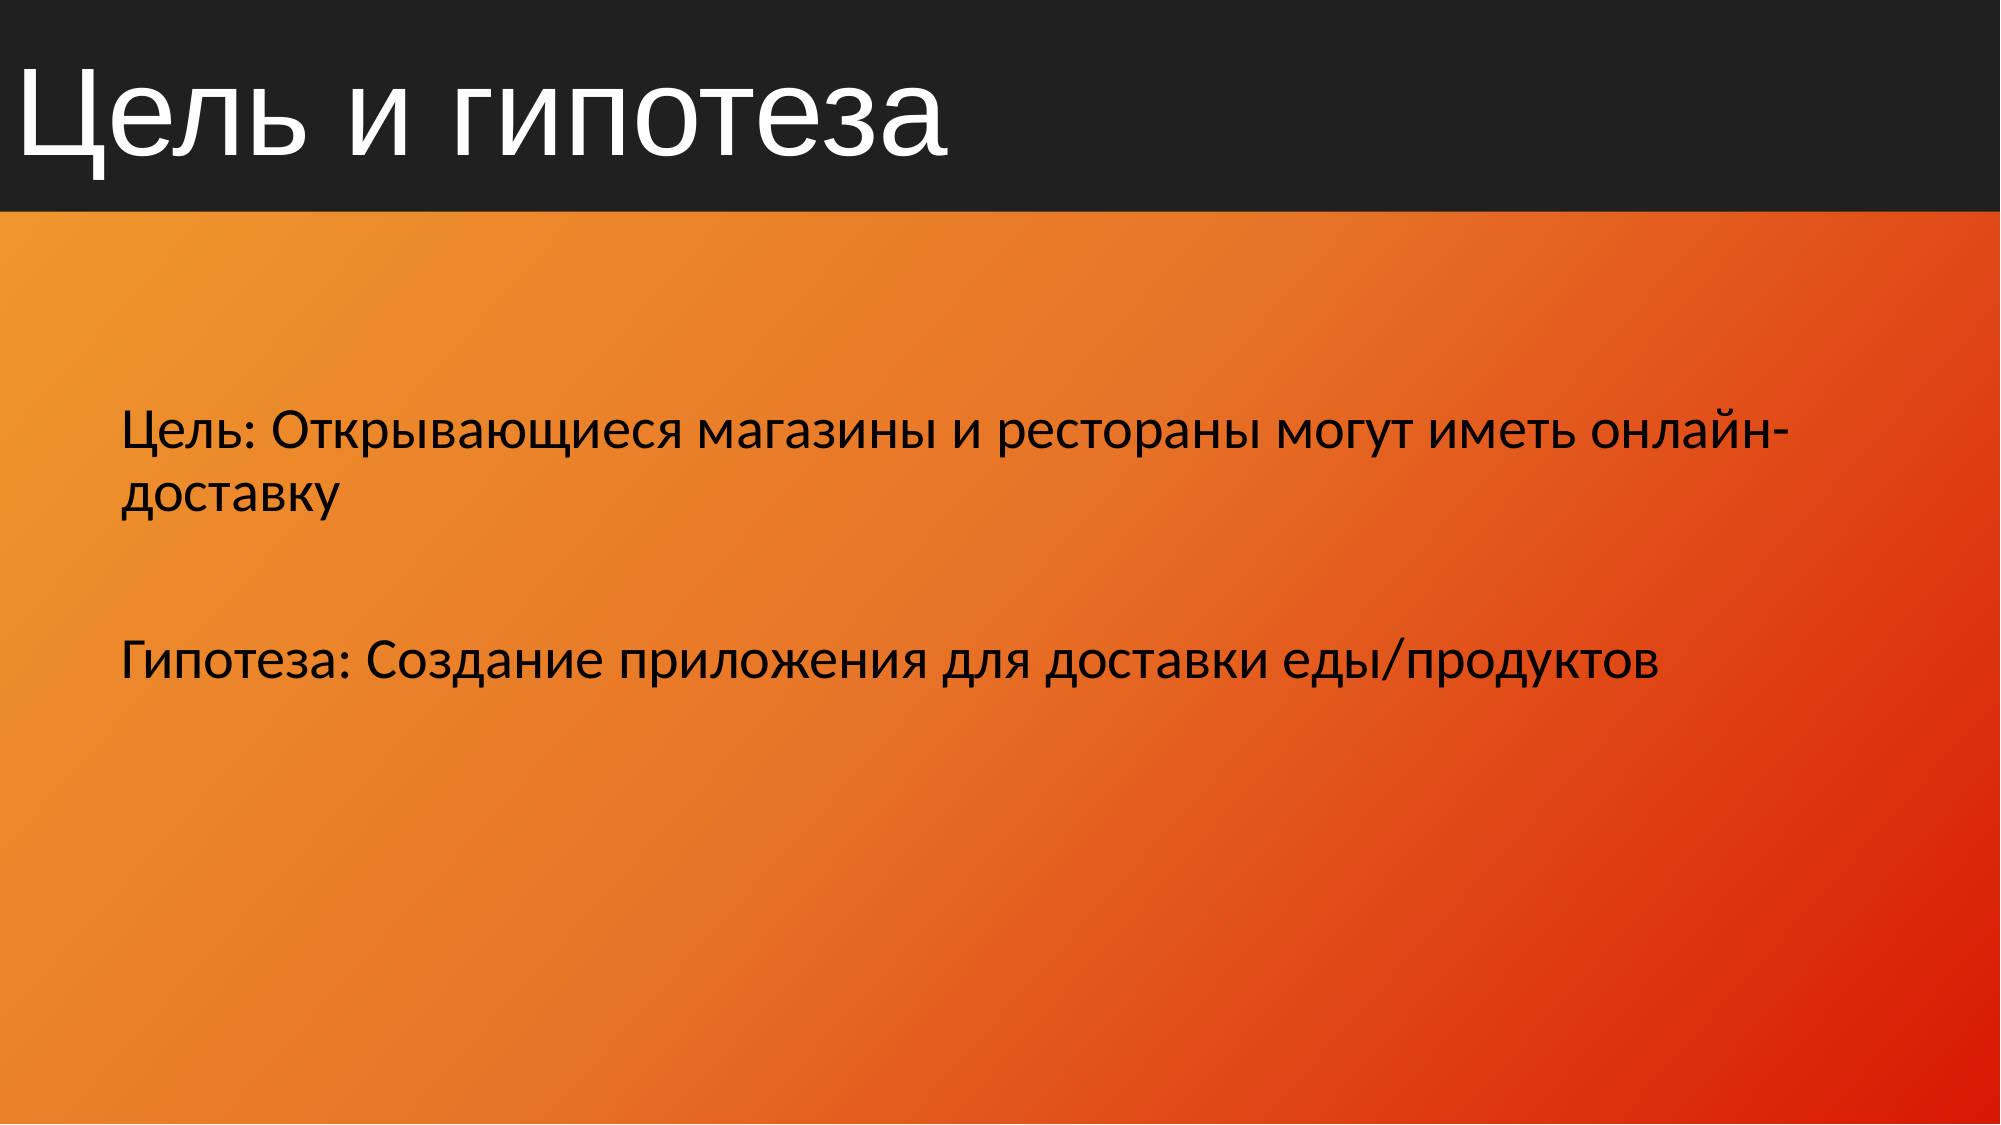

Цель и гипотеза

Цель: Открывающиеся магазины и рестораны могут иметь онлайн-доставку

Гипотеза: Создание приложения для доставки еды/продуктов